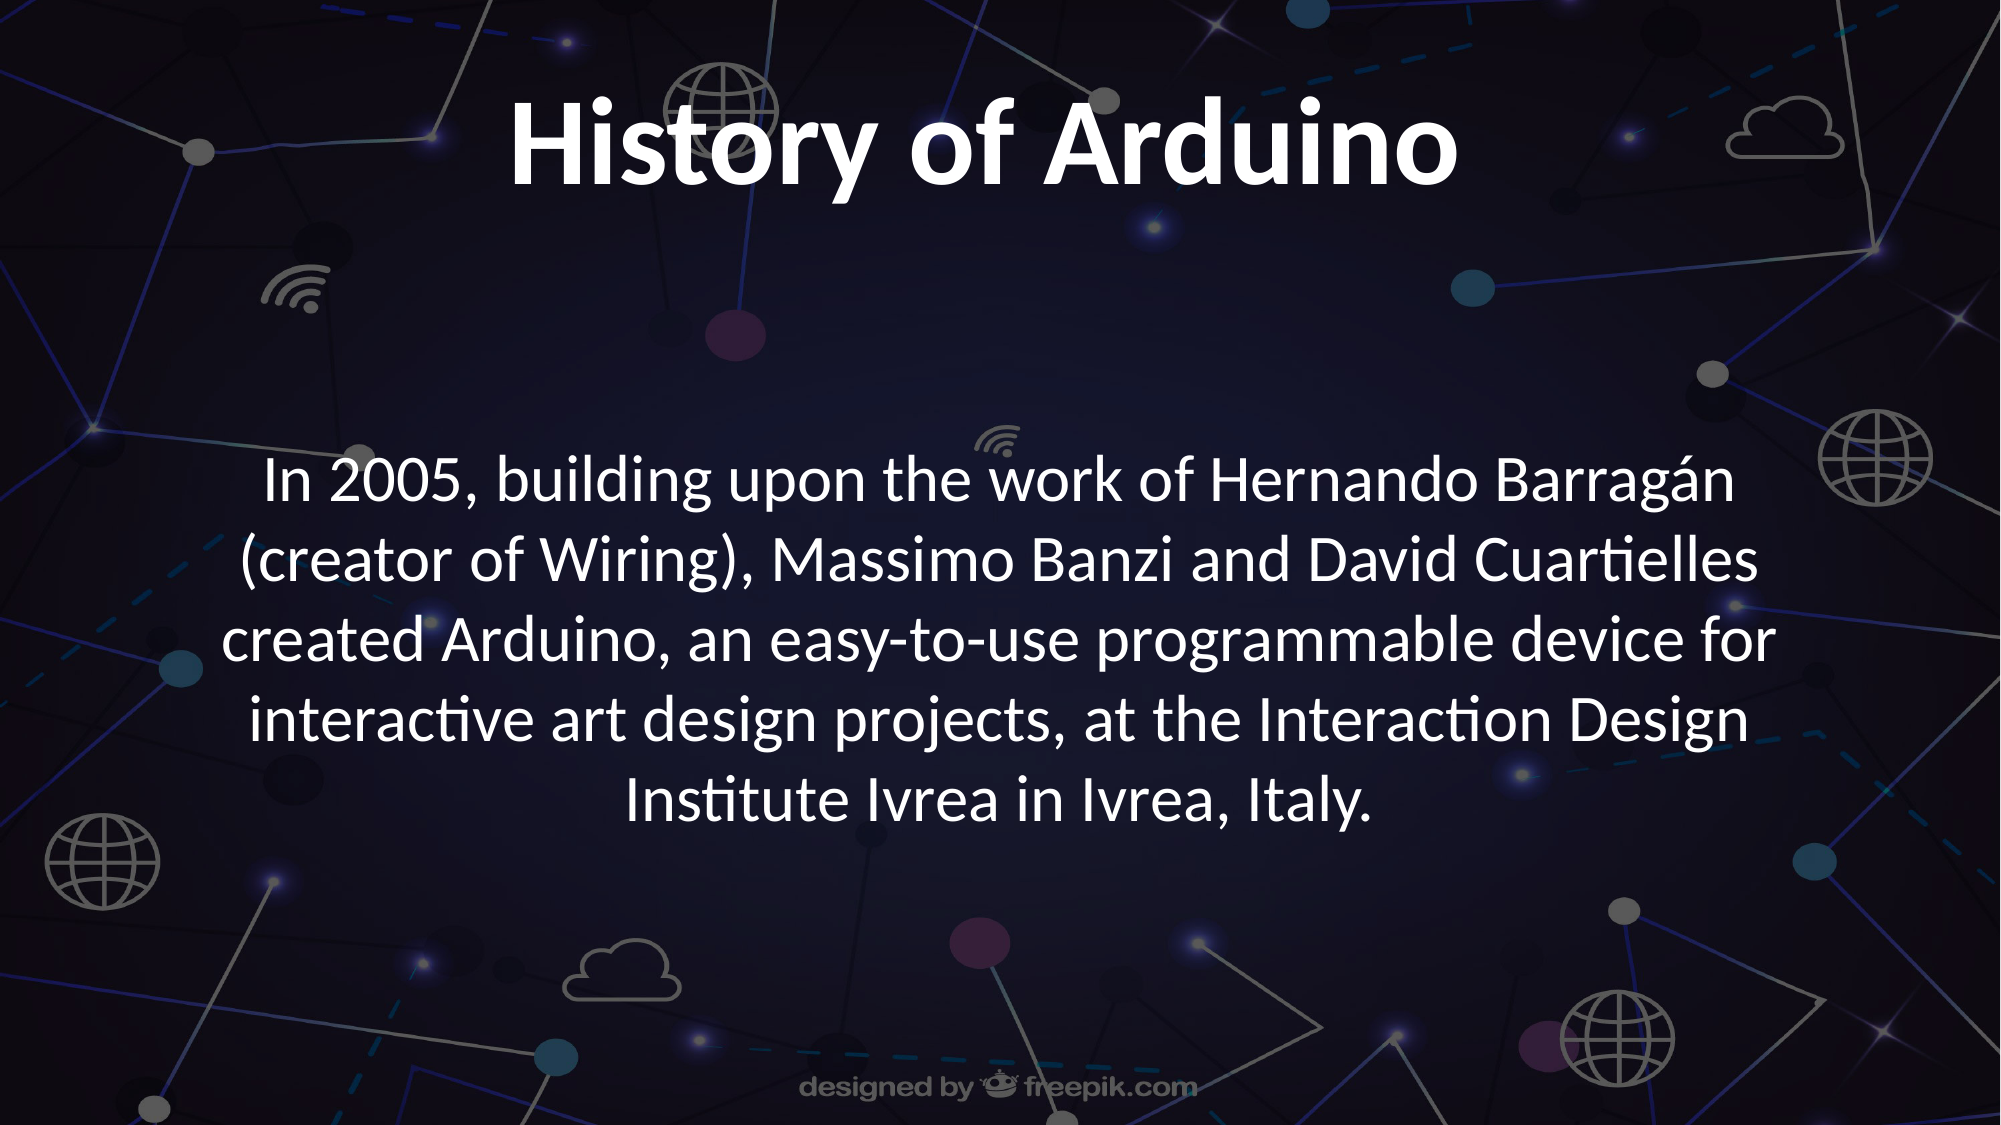

History of Arduino
In 2005, building upon the work of Hernando Barragán (creator of Wiring), Massimo Banzi and David Cuartielles created Arduino, an easy-to-use programmable device for interactive art design projects, at the Interaction Design Institute Ivrea in Ivrea, Italy.